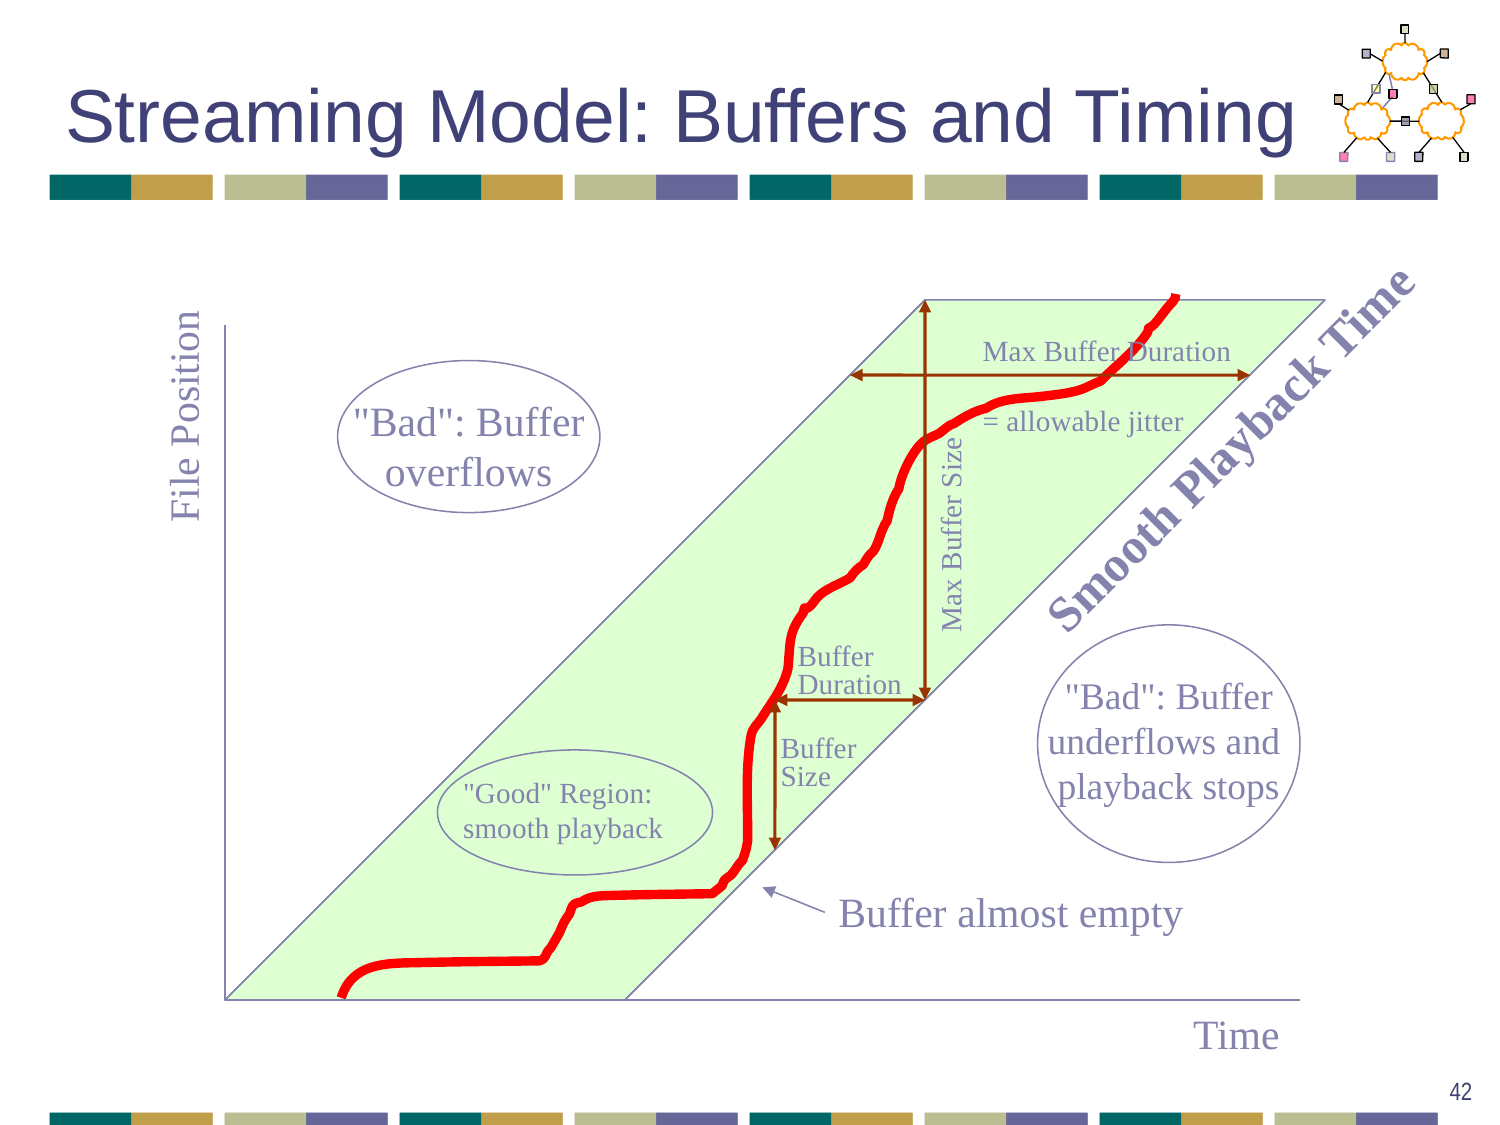

# Streaming Model: Buffers and Timing

Max Buffer Duration

= allowable jitter

File Position
"Bad": Buffer overflows
Smooth Playback Time
Max Buffer Size

Buffer
Duration
"Bad": Buffer underflows and
playback stops

Buffer
Size

"Good" Region:
smooth playback
Buffer almost empty

Time
42